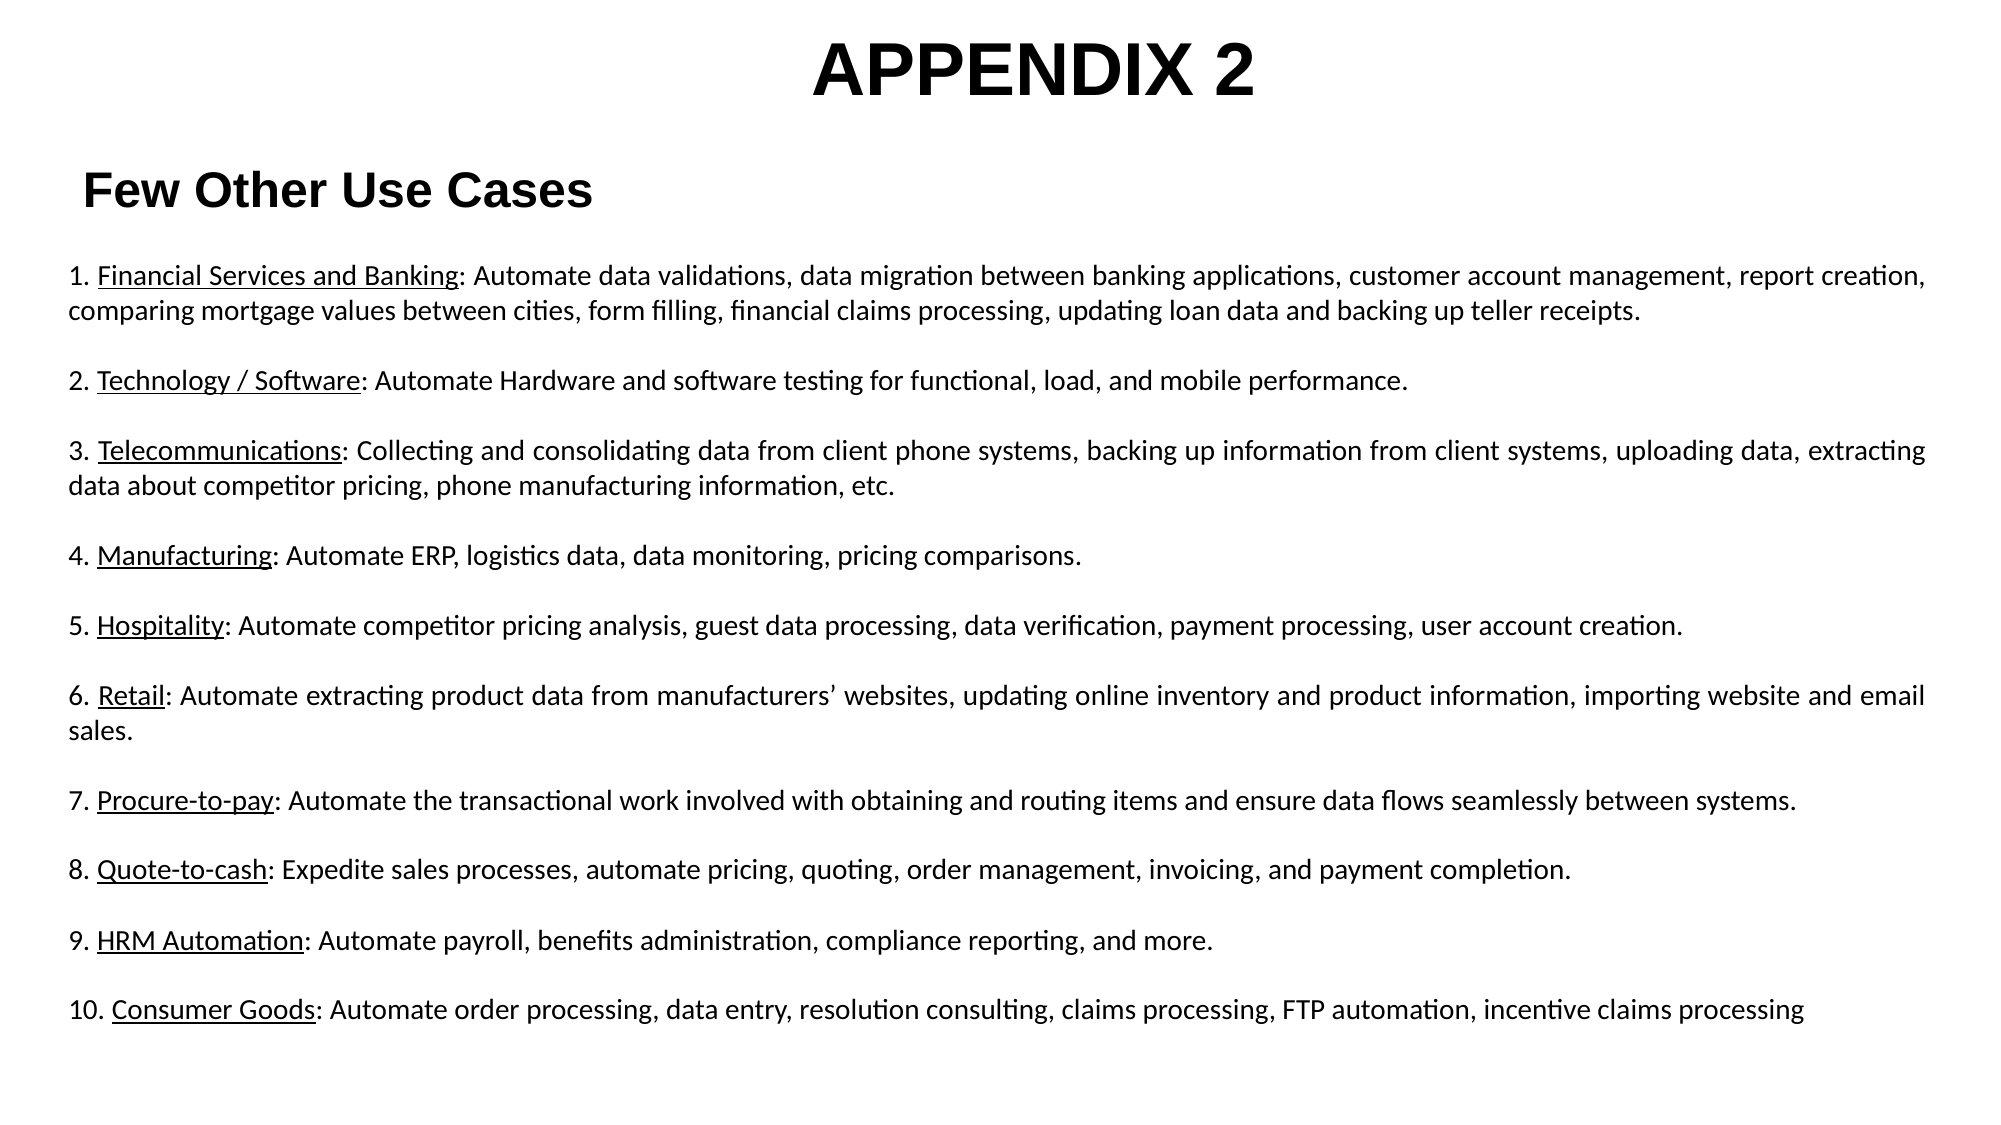

APPENDIX 2
# Robotic Process Automation Spectrum
    Few Other Use Cases
1. Financial Services and Banking: Automate data validations, data migration between banking applications, customer account management, report creation, comparing mortgage values between cities, form filling, financial claims processing, updating loan data and backing up teller receipts.

2. Technology / Software: Automate Hardware and software testing for functional, load, and mobile performance.

3. Telecommunications: Collecting and consolidating data from client phone systems, backing up information from client systems, uploading data, extracting data about competitor pricing, phone manufacturing information, etc.

4. Manufacturing: Automate ERP, logistics data, data monitoring, pricing comparisons.

5. Hospitality: Automate competitor pricing analysis, guest data processing, data verification, payment processing, user account creation.

6. Retail: Automate extracting product data from manufacturers’ websites, updating online inventory and product information, importing website and email sales.

7. Procure-to-pay: Automate the transactional work involved with obtaining and routing items and ensure data flows seamlessly between systems.

8. Quote-to-cash: Expedite sales processes, automate pricing, quoting, order management, invoicing, and payment completion.

9. HRM Automation: Automate payroll, benefits administration, compliance reporting, and more.

10. Consumer Goods: Automate order processing, data entry, resolution consulting, claims processing, FTP automation, incentive claims processing

15